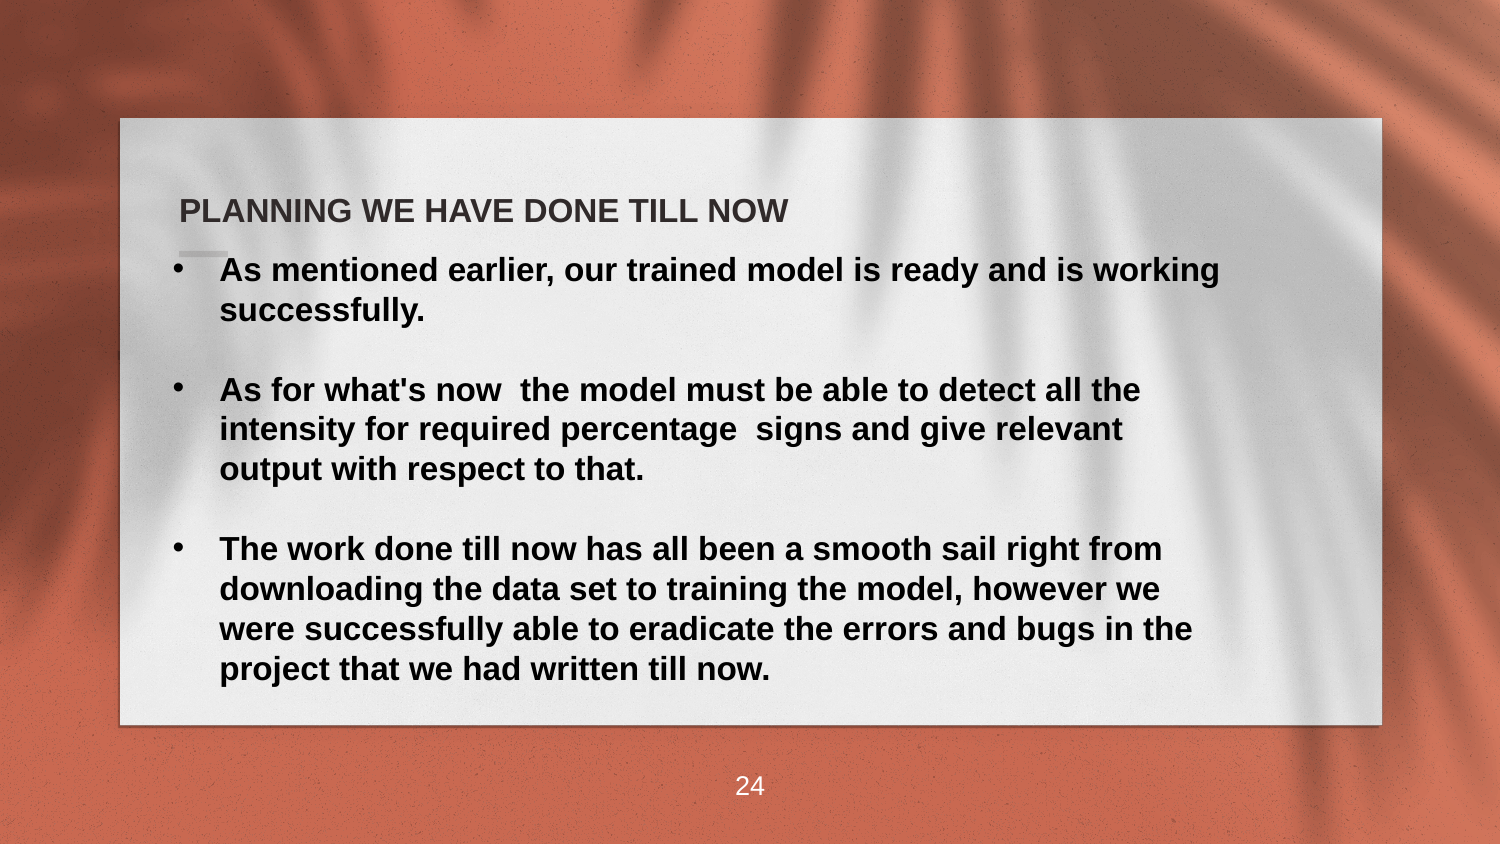

# PLANNING WE HAVE DONE TILL NOW
As mentioned earlier, our trained model is ready and is working successfully.

As for what's now  the model must be able to detect all the intensity for required percentage  signs and give relevant output with respect to that.

The work done till now has all been a smooth sail right from downloading the data set to training the model, however we were successfully able to eradicate the errors and bugs in the project that we had written till now.
24